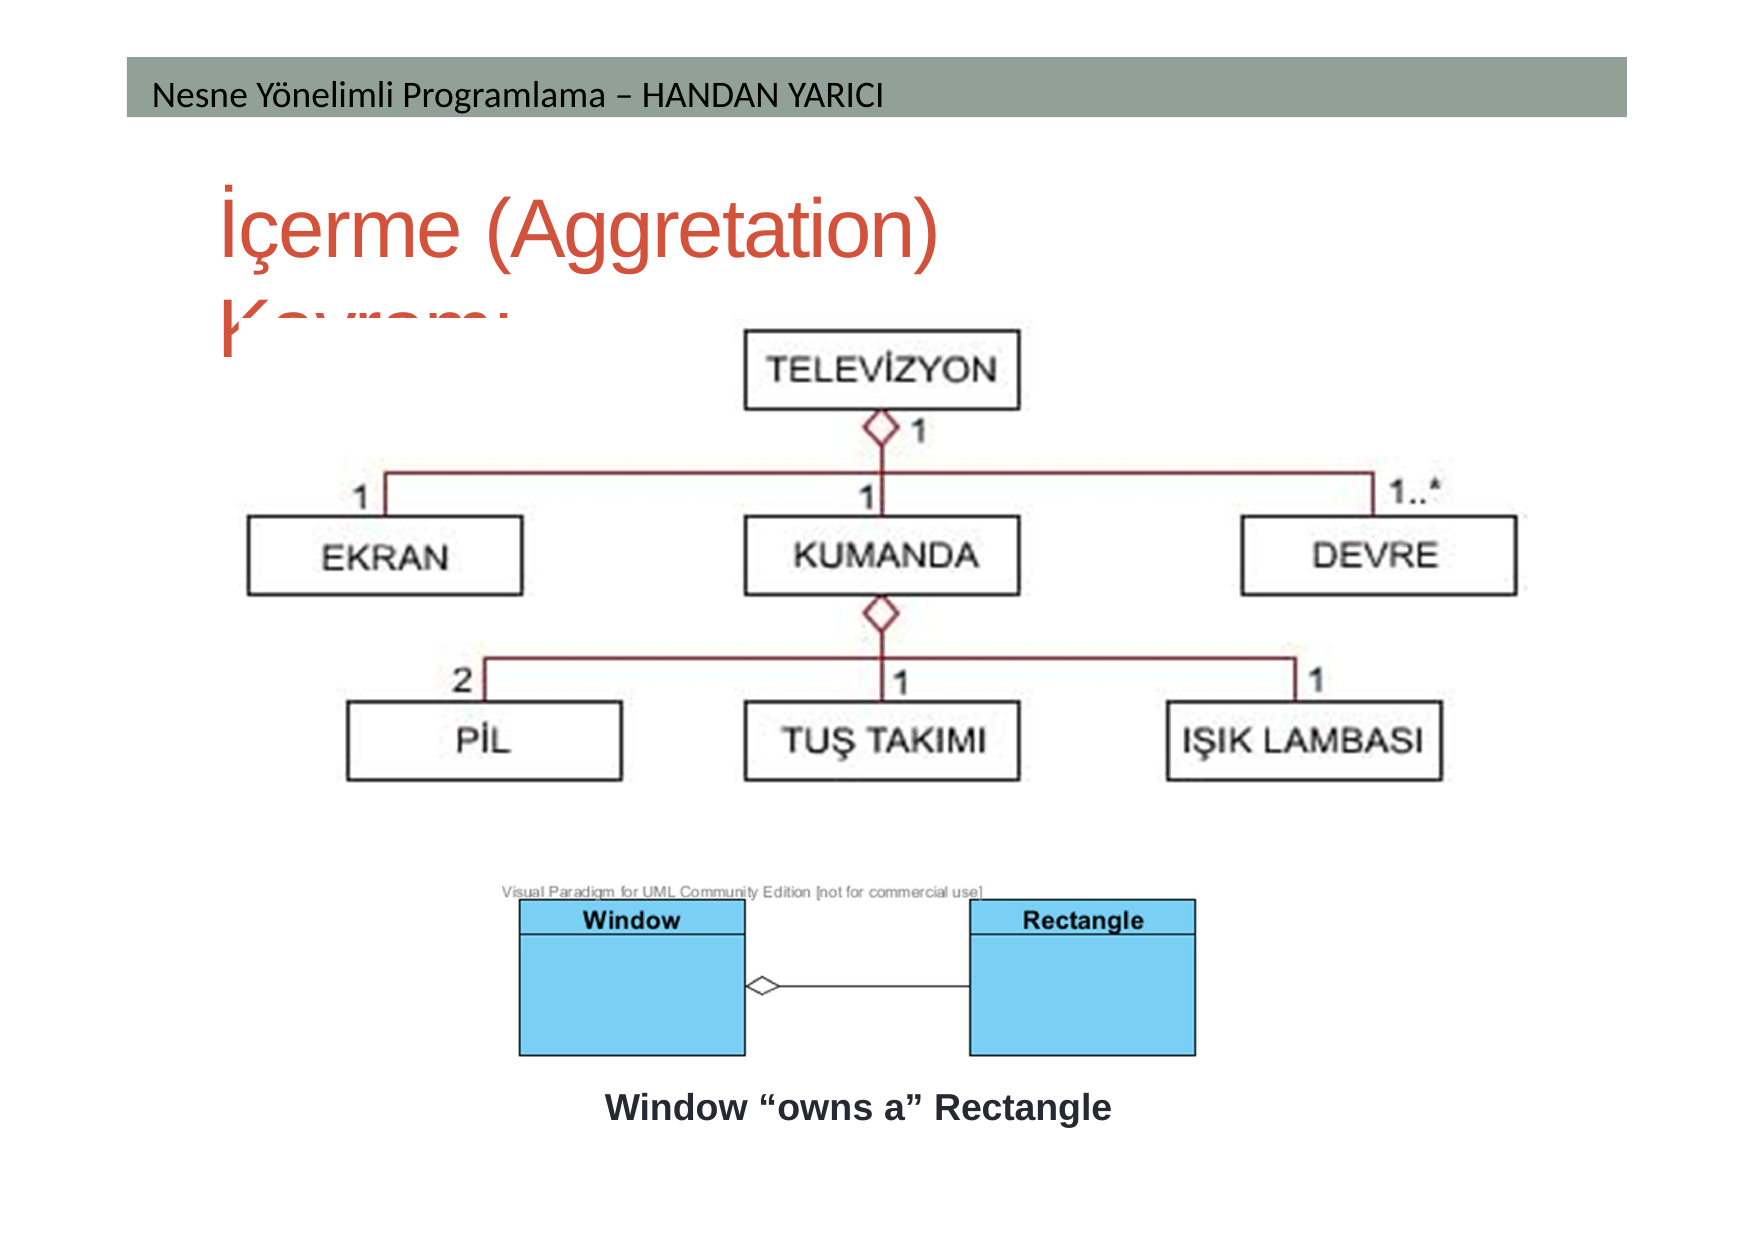

Nesne Yönelimli Programlama – HANDAN YARICI
# İçerme (Aggretation) Kavramı

Window “owns a” Rectangle